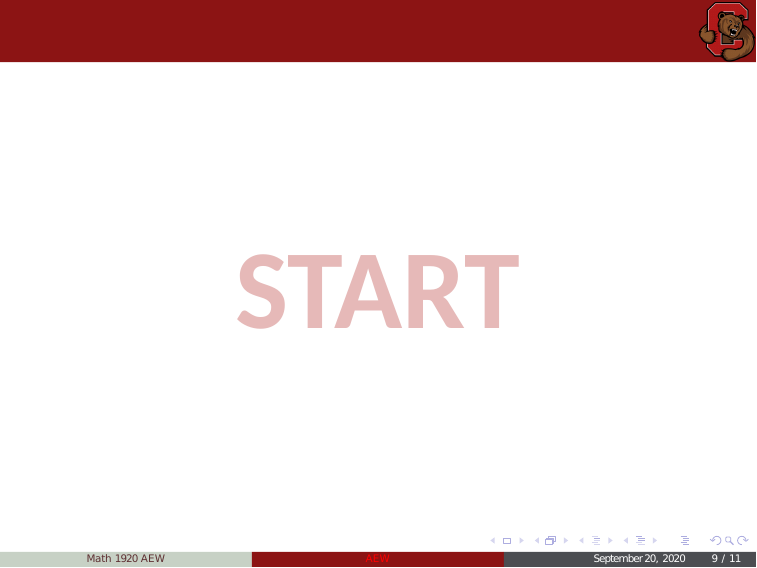

START

Math 1920 AEW
AEW
September 20, 2020
9 / 11